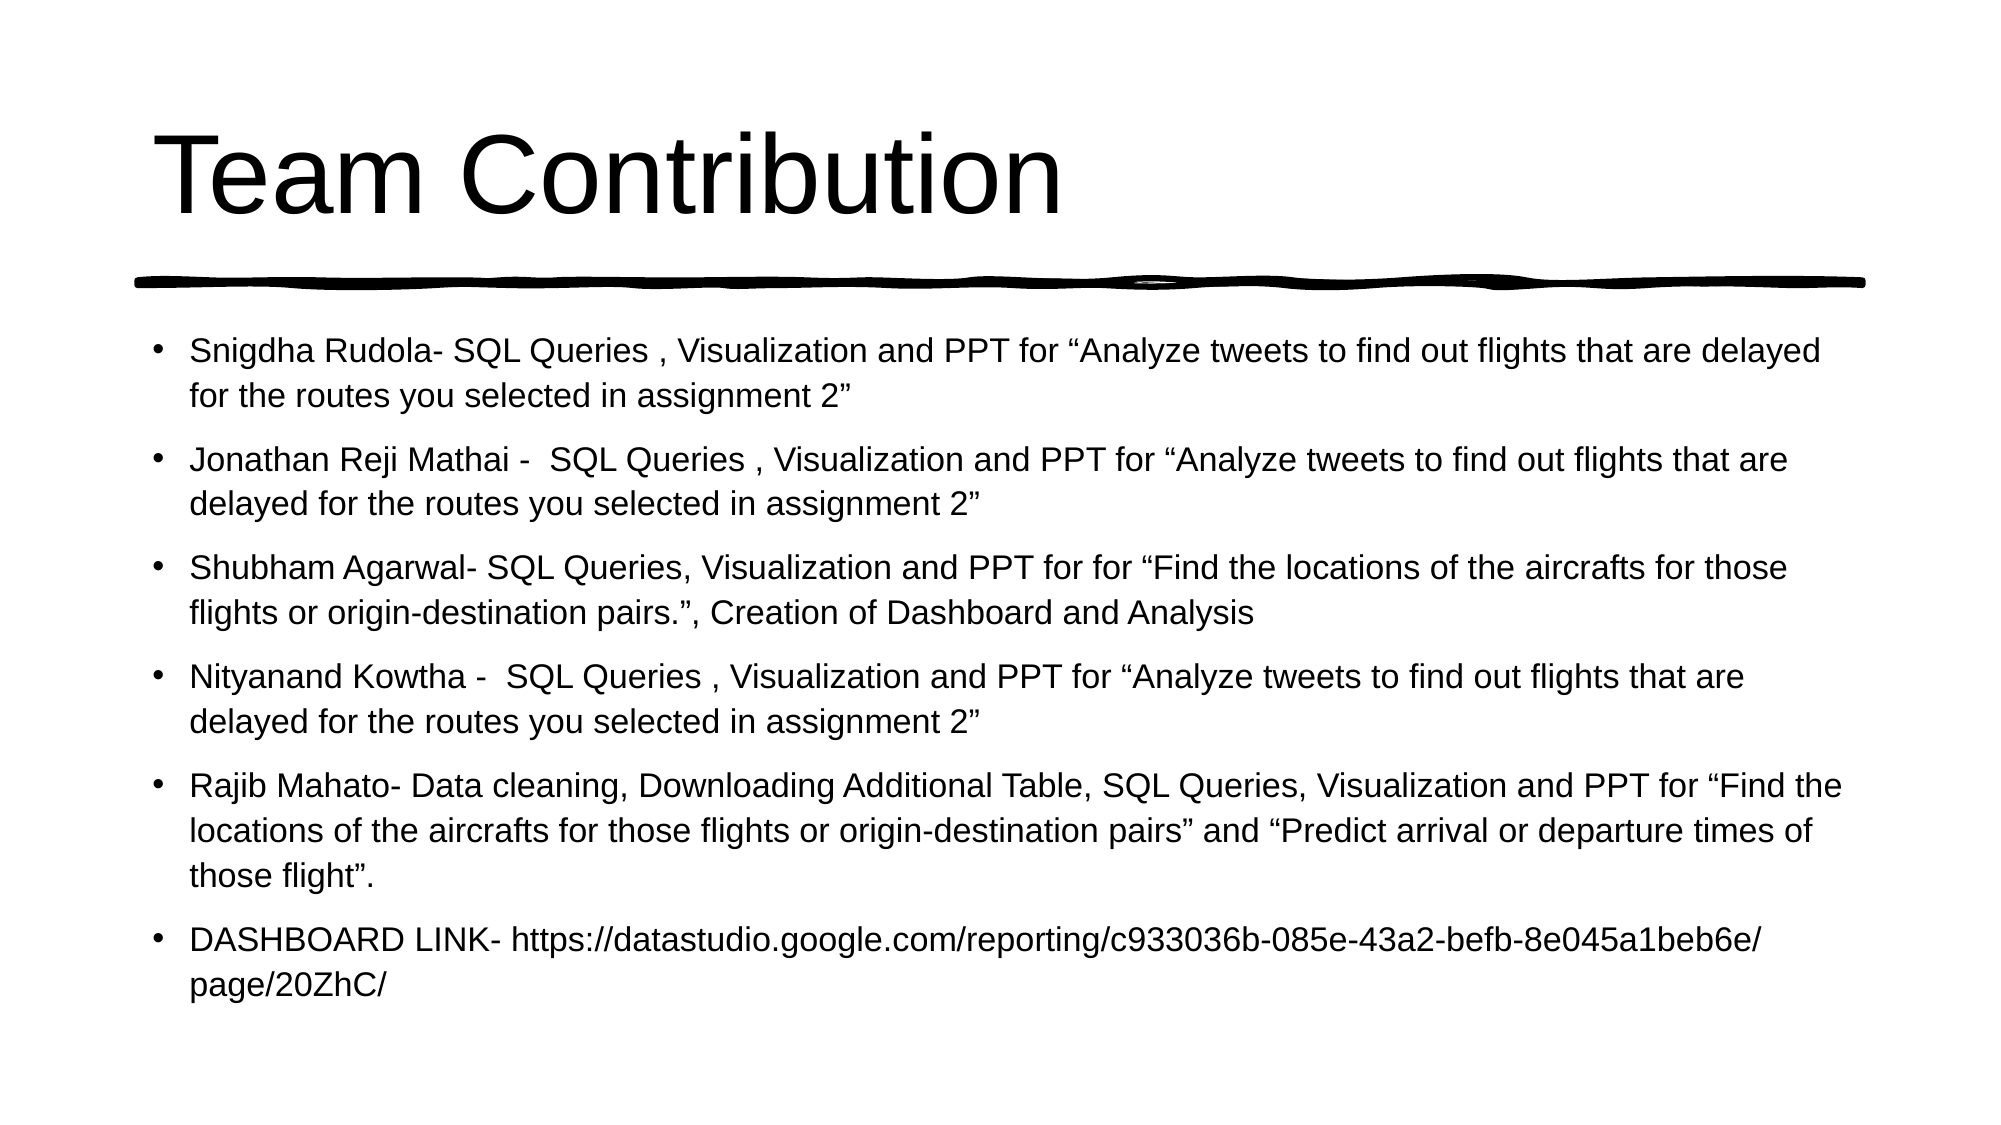

# Team Contribution
Snigdha Rudola- SQL Queries , Visualization and PPT for “Analyze tweets to find out flights that are delayed for the routes you selected in assignment 2”
Jonathan Reji Mathai -  SQL Queries , Visualization and PPT for “Analyze tweets to find out flights that are delayed for the routes you selected in assignment 2”
Shubham Agarwal- SQL Queries, Visualization and PPT for for “Find the locations of the aircrafts for those flights or origin-destination pairs.”, Creation of Dashboard and Analysis
Nityanand Kowtha -  SQL Queries , Visualization and PPT for “Analyze tweets to find out flights that are delayed for the routes you selected in assignment 2”
Rajib Mahato- Data cleaning, Downloading Additional Table, SQL Queries, Visualization and PPT for “Find the locations of the aircrafts for those flights or origin-destination pairs” and “Predict arrival or departure times of those flight”.
DASHBOARD LINK- https://datastudio.google.com/reporting/c933036b-085e-43a2-befb-8e045a1beb6e/page/20ZhC/